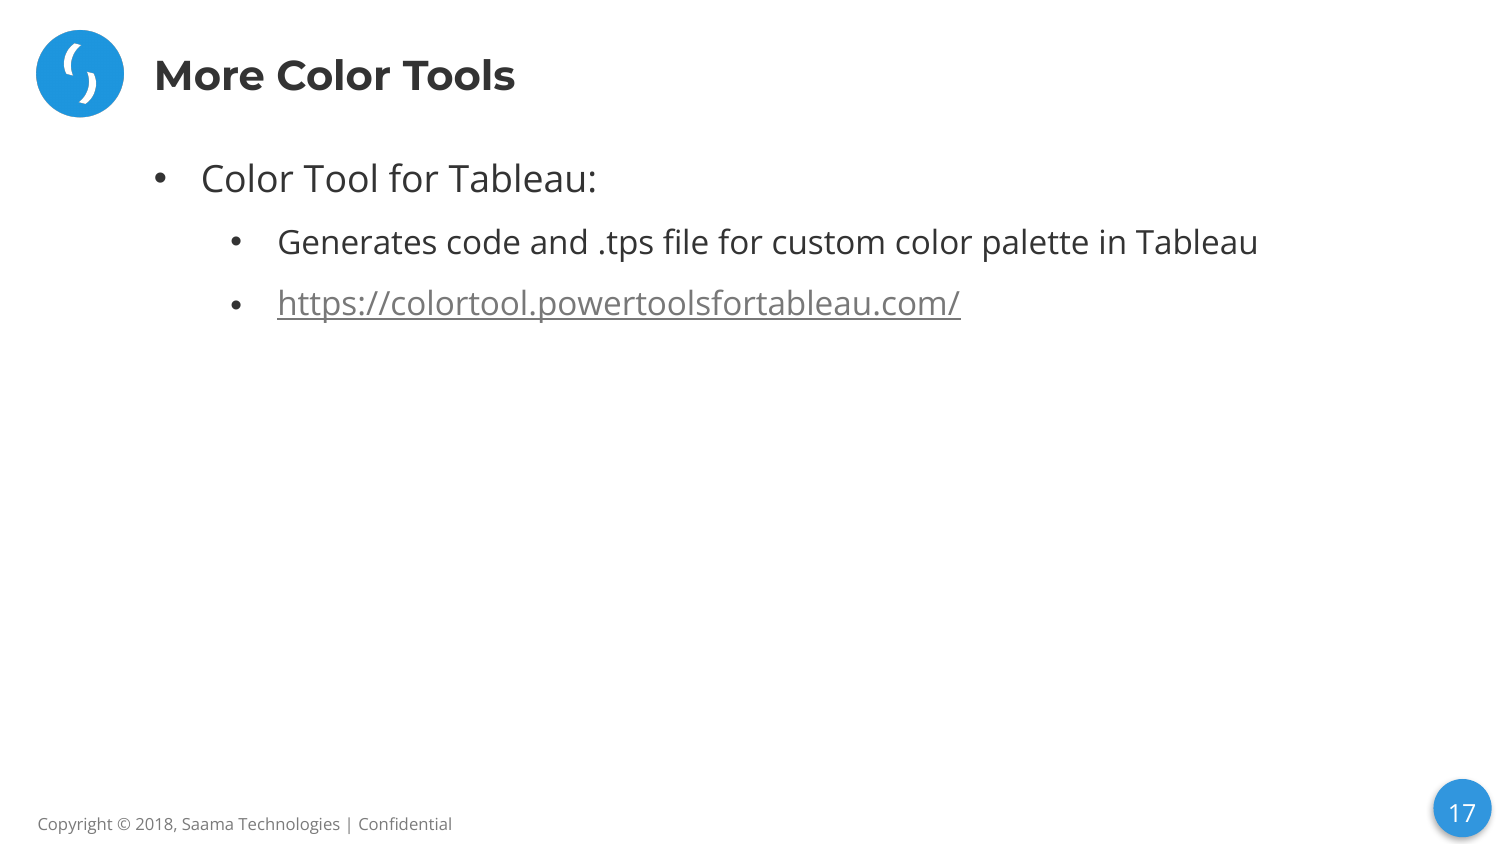

# More Color Tools
Color Tool for Tableau:
Generates code and .tps file for custom color palette in Tableau
https://colortool.powertoolsfortableau.com/